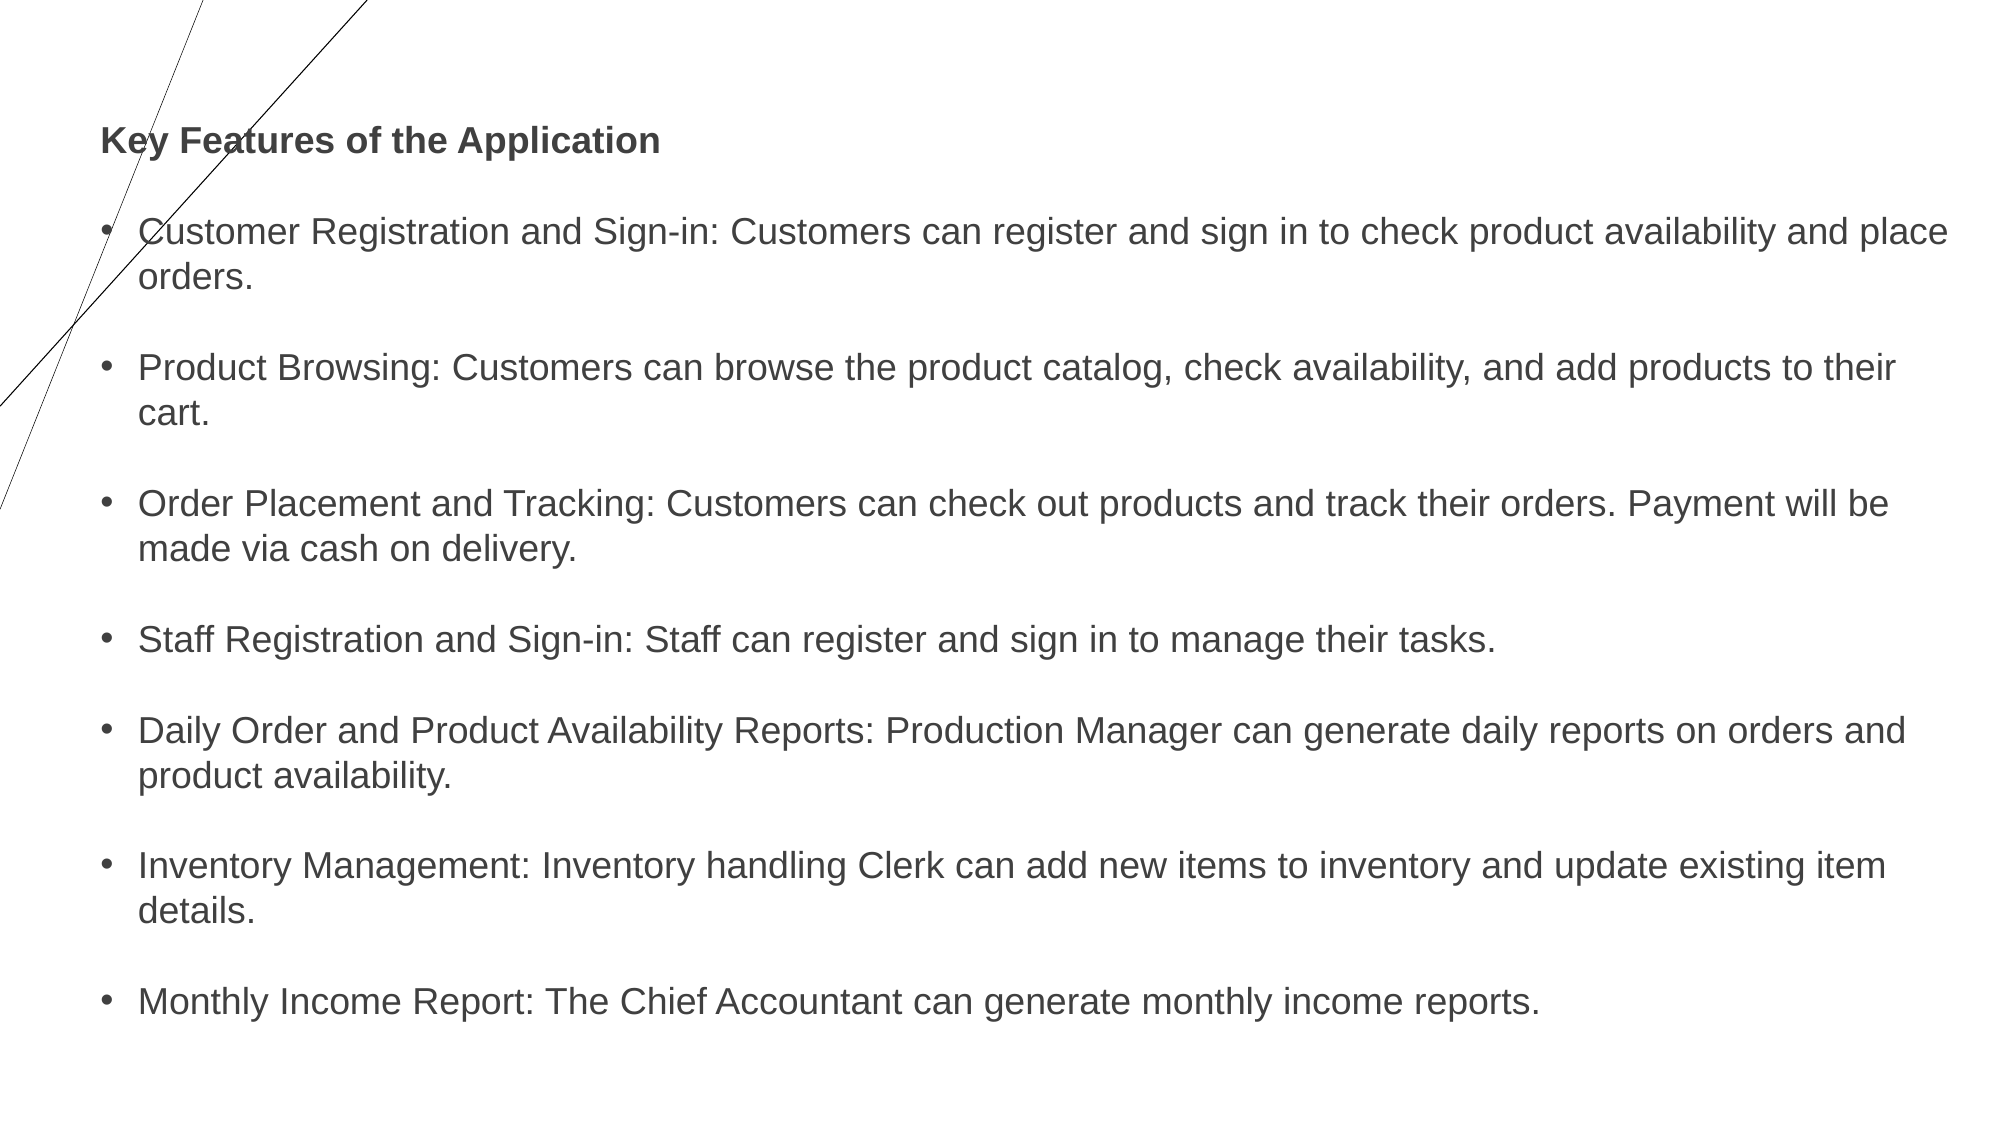

Key Features of the Application
Customer Registration and Sign-in: Customers can register and sign in to check product availability and place orders.
Product Browsing: Customers can browse the product catalog, check availability, and add products to their cart.
Order Placement and Tracking: Customers can check out products and track their orders. Payment will be made via cash on delivery.
Staff Registration and Sign-in: Staff can register and sign in to manage their tasks.
Daily Order and Product Availability Reports: Production Manager can generate daily reports on orders and product availability.
Inventory Management: Inventory handling Clerk can add new items to inventory and update existing item details.
Monthly Income Report: The Chief Accountant can generate monthly income reports.